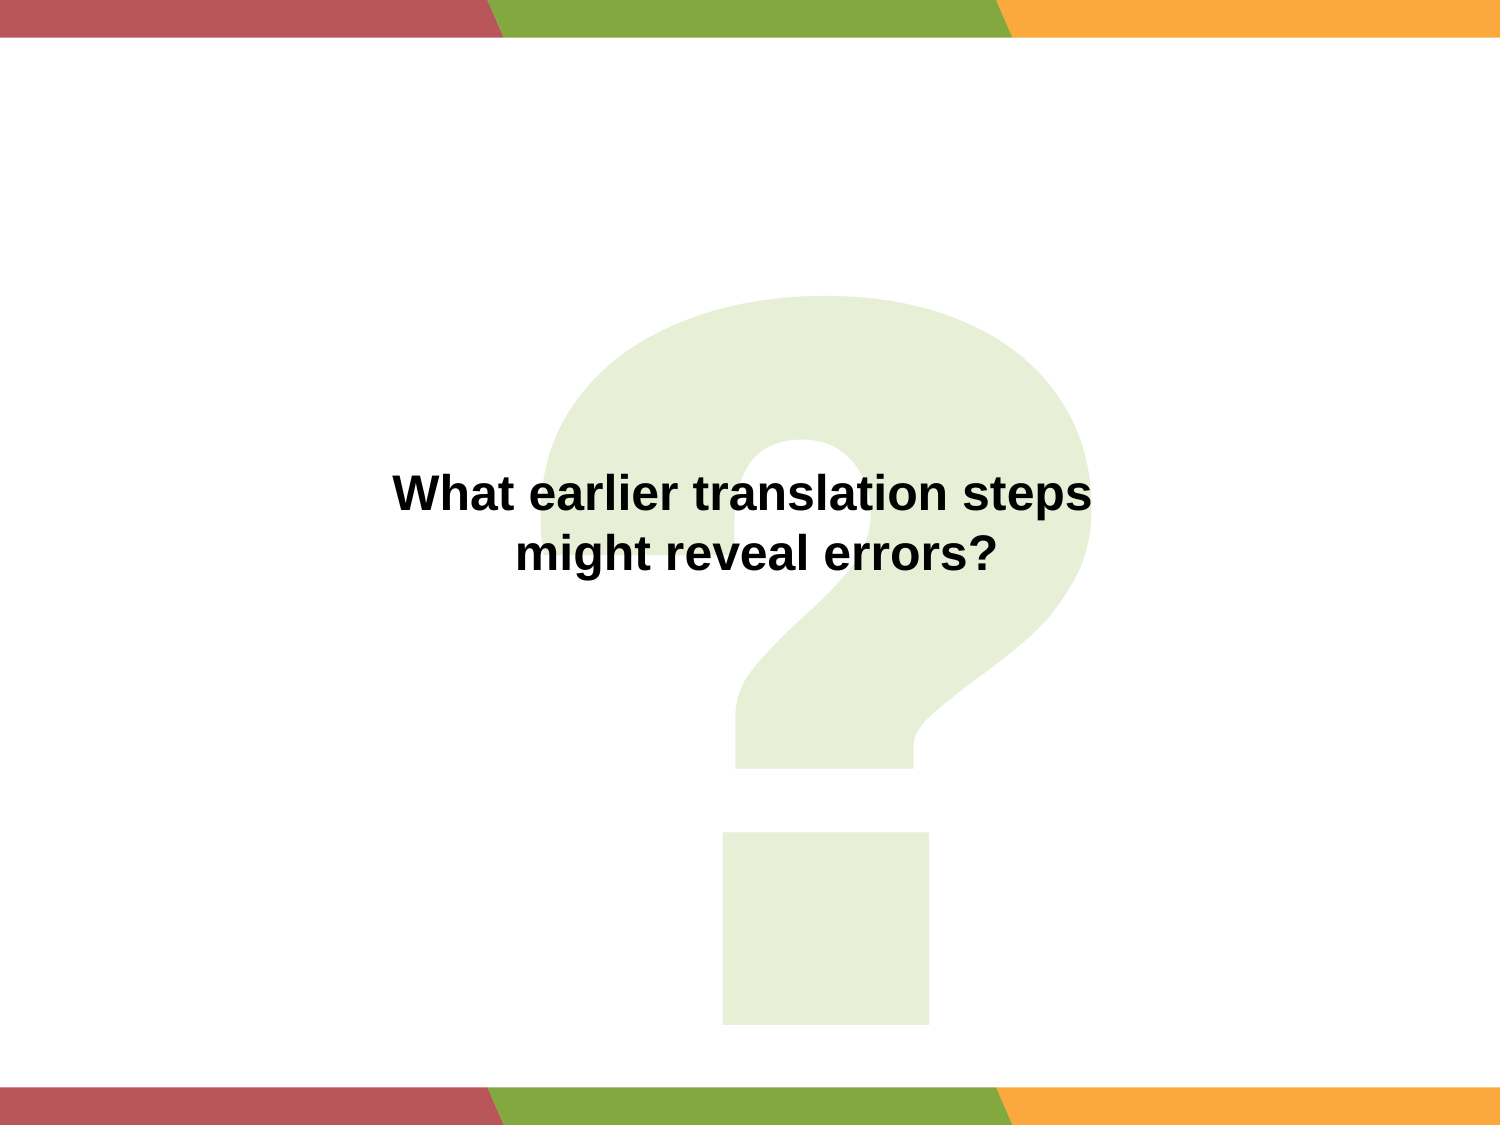

?
What earlier translation steps
 might reveal errors?